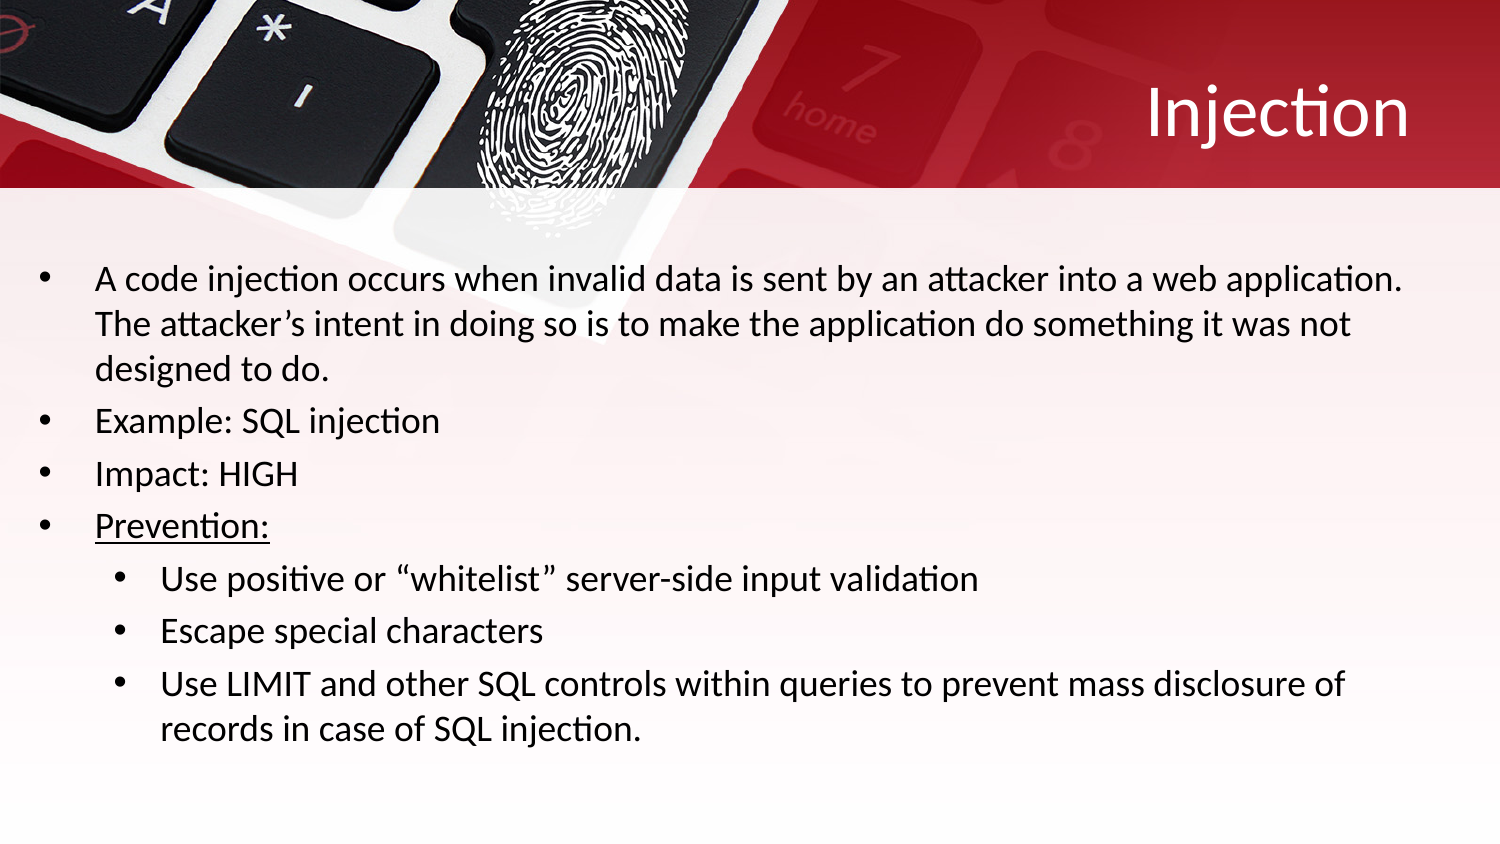

# Injection
A code injection occurs when invalid data is sent by an attacker into a web application. The attacker’s intent in doing so is to make the application do something it was not designed to do.
Example: SQL injection
Impact: HIGH
Prevention:
Use positive or “whitelist” server-side input validation
Escape special characters
Use LIMIT and other SQL controls within queries to prevent mass disclosure of records in case of SQL injection.